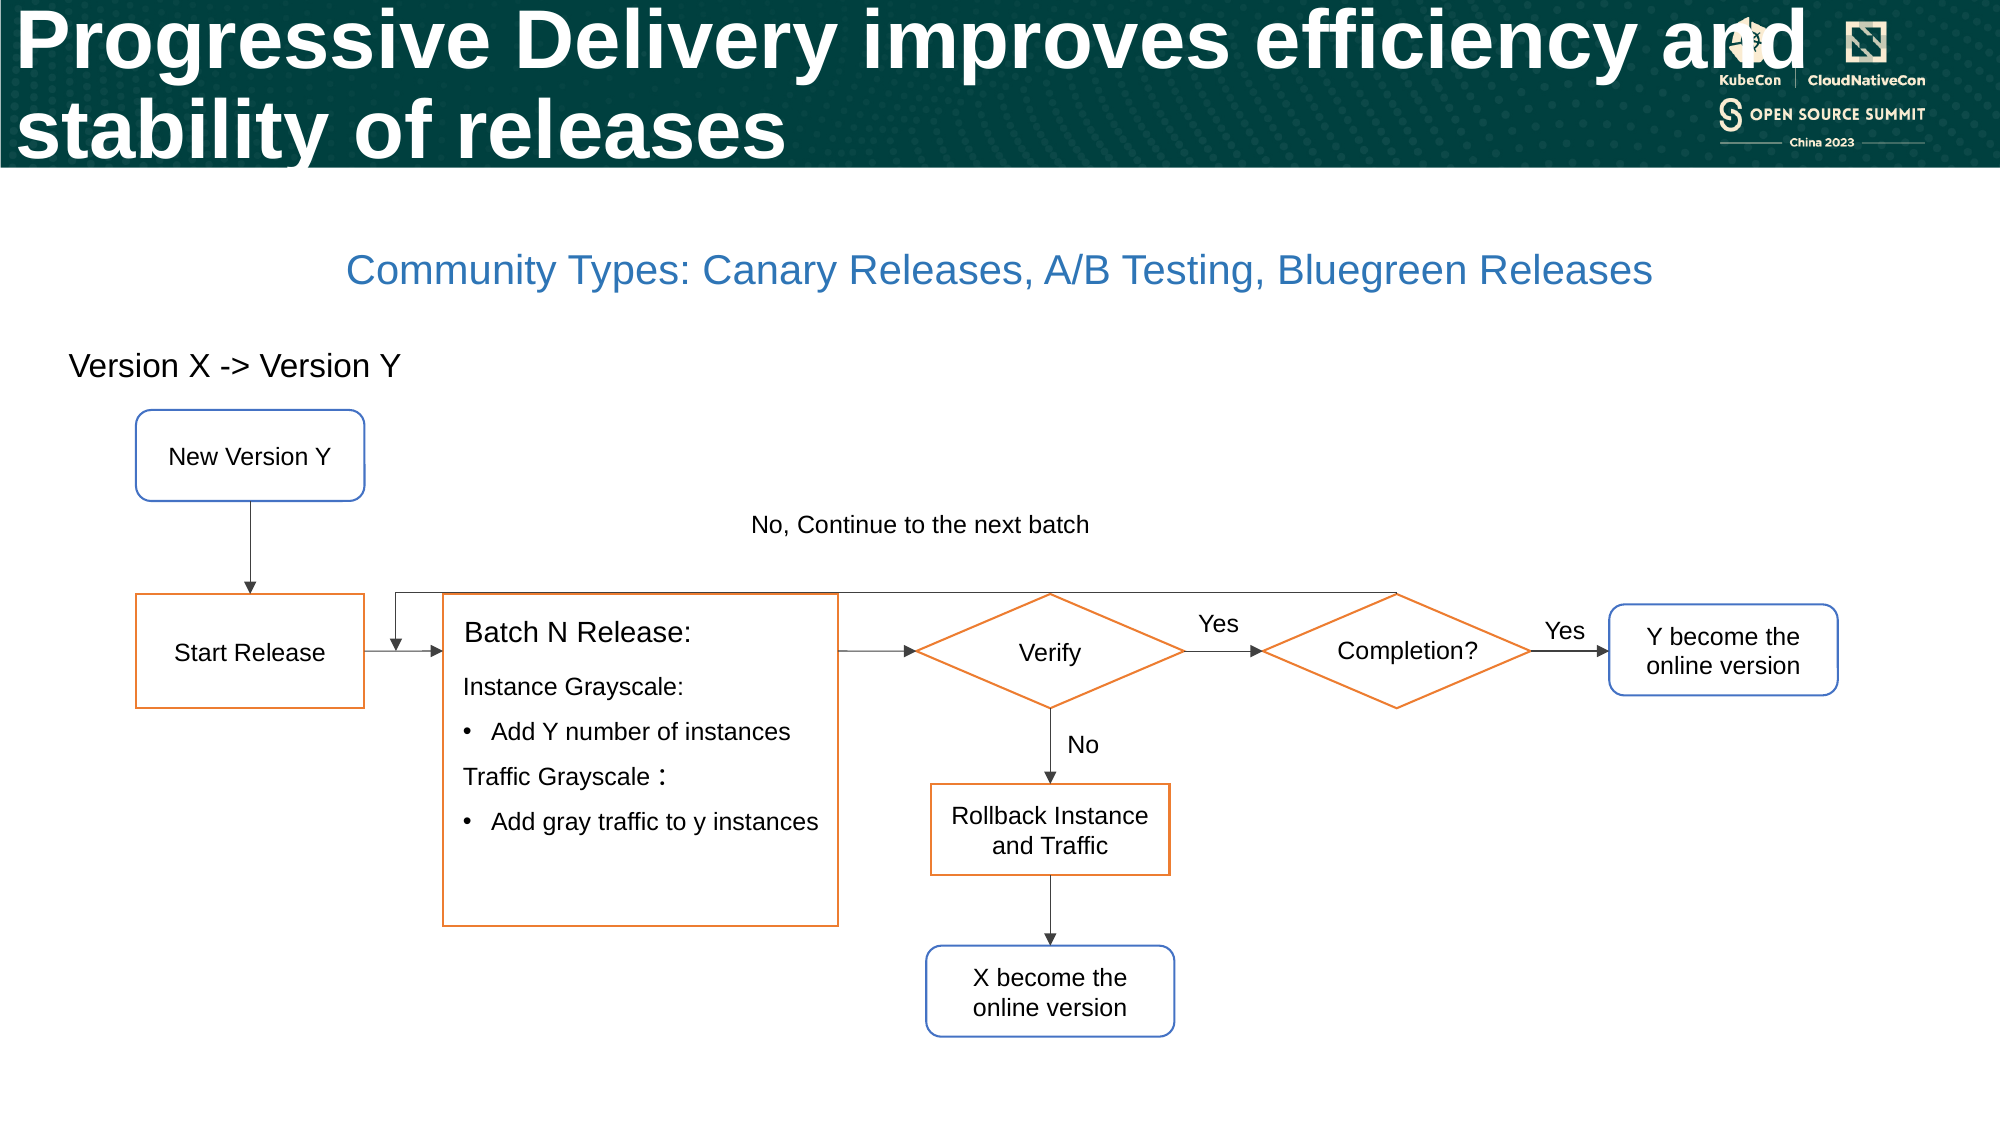

Progressive Delivery improves efficiency and stability of releases
Community Types: Canary Releases, A/B Testing, Bluegreen Releases
Version X -> Version Y
New Version Y
No, Continue to the next batch

Verify

Start Release
Yes
Y become the online version
Batch N Release:
Yes
Completion?
Instance Grayscale:
Add Y number of instances
Traffic Grayscale：
Add gray traffic to y instances
No
Rollback Instance and Traffic
X become the online version